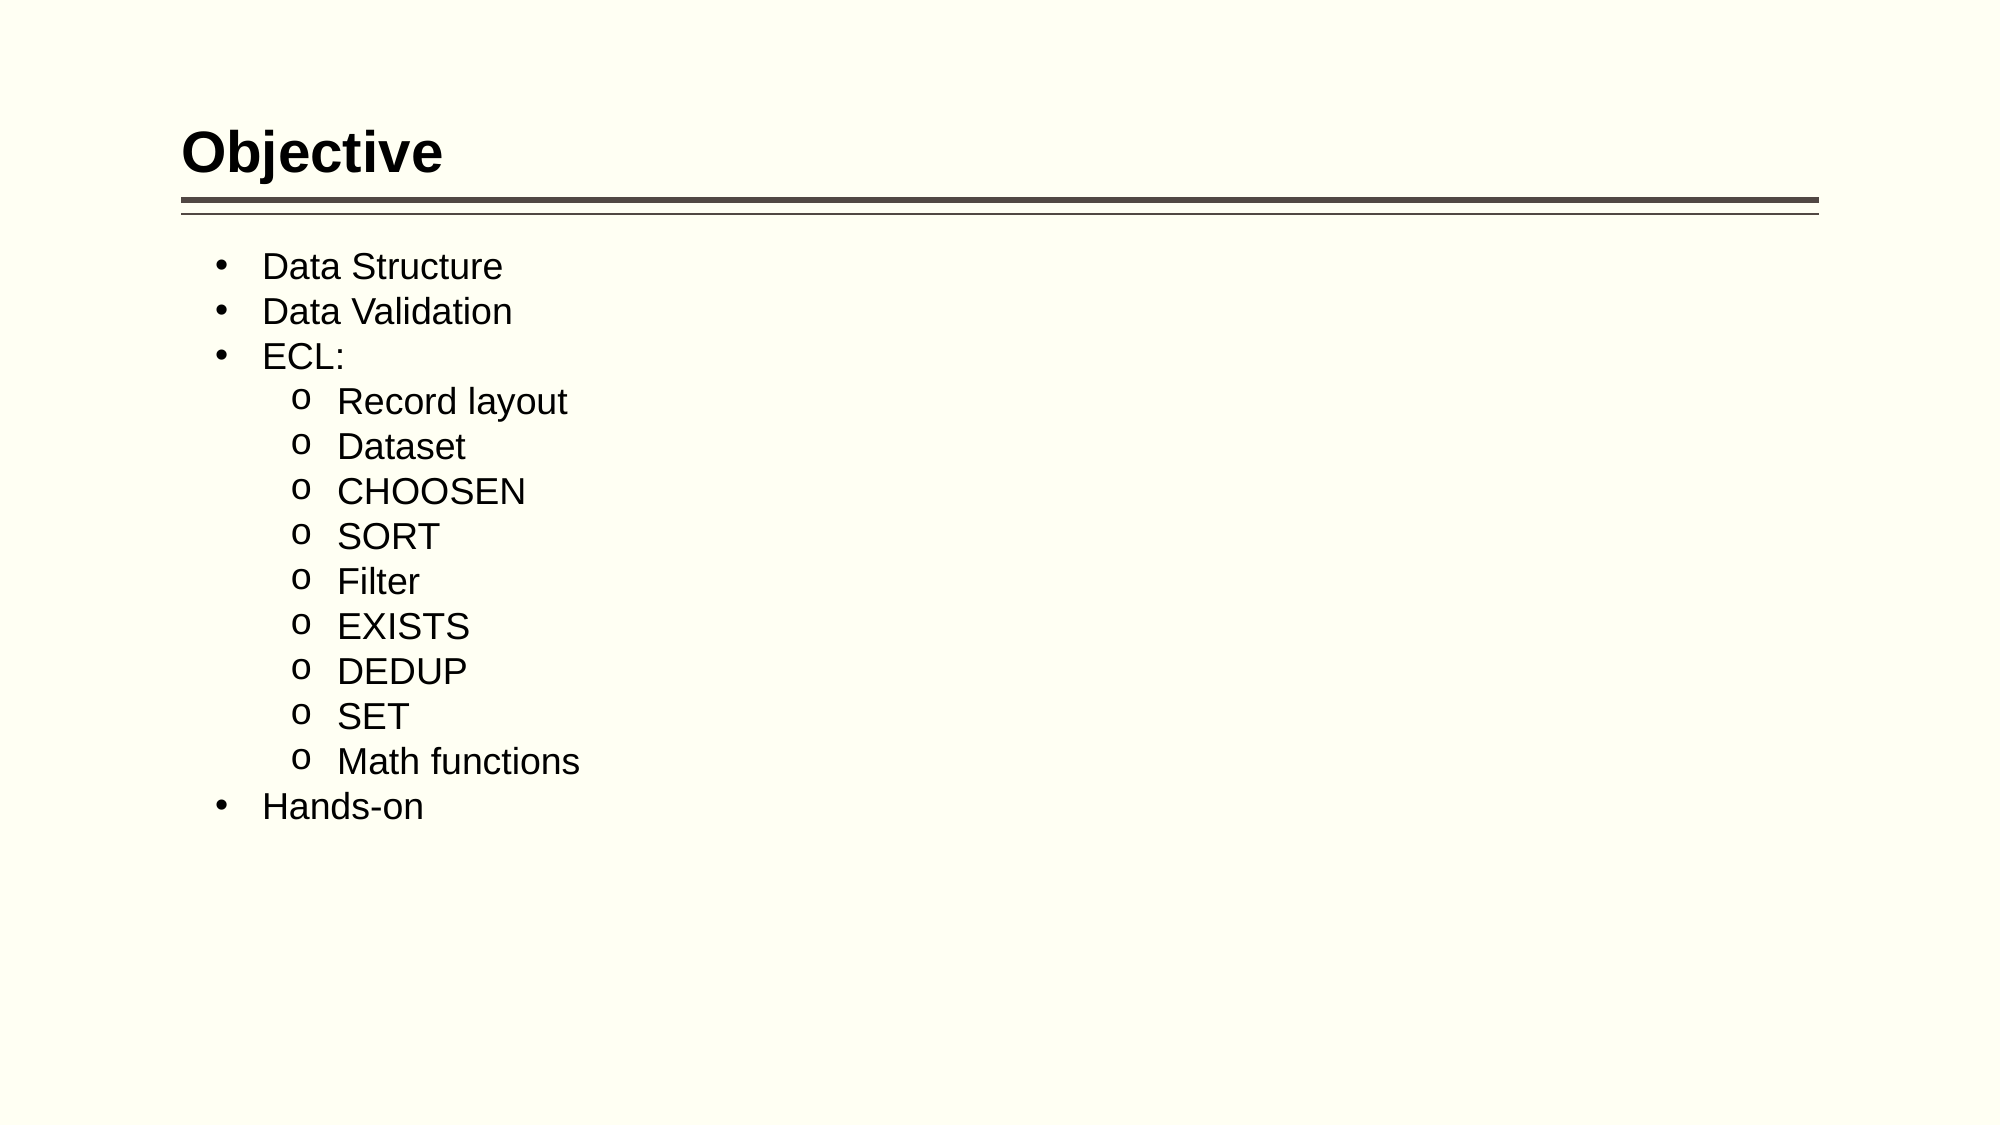

# Objective
Data Structure
Data Validation
ECL:
Record layout
Dataset
CHOOSEN
SORT
Filter
EXISTS
DEDUP
SET
Math functions
Hands-on